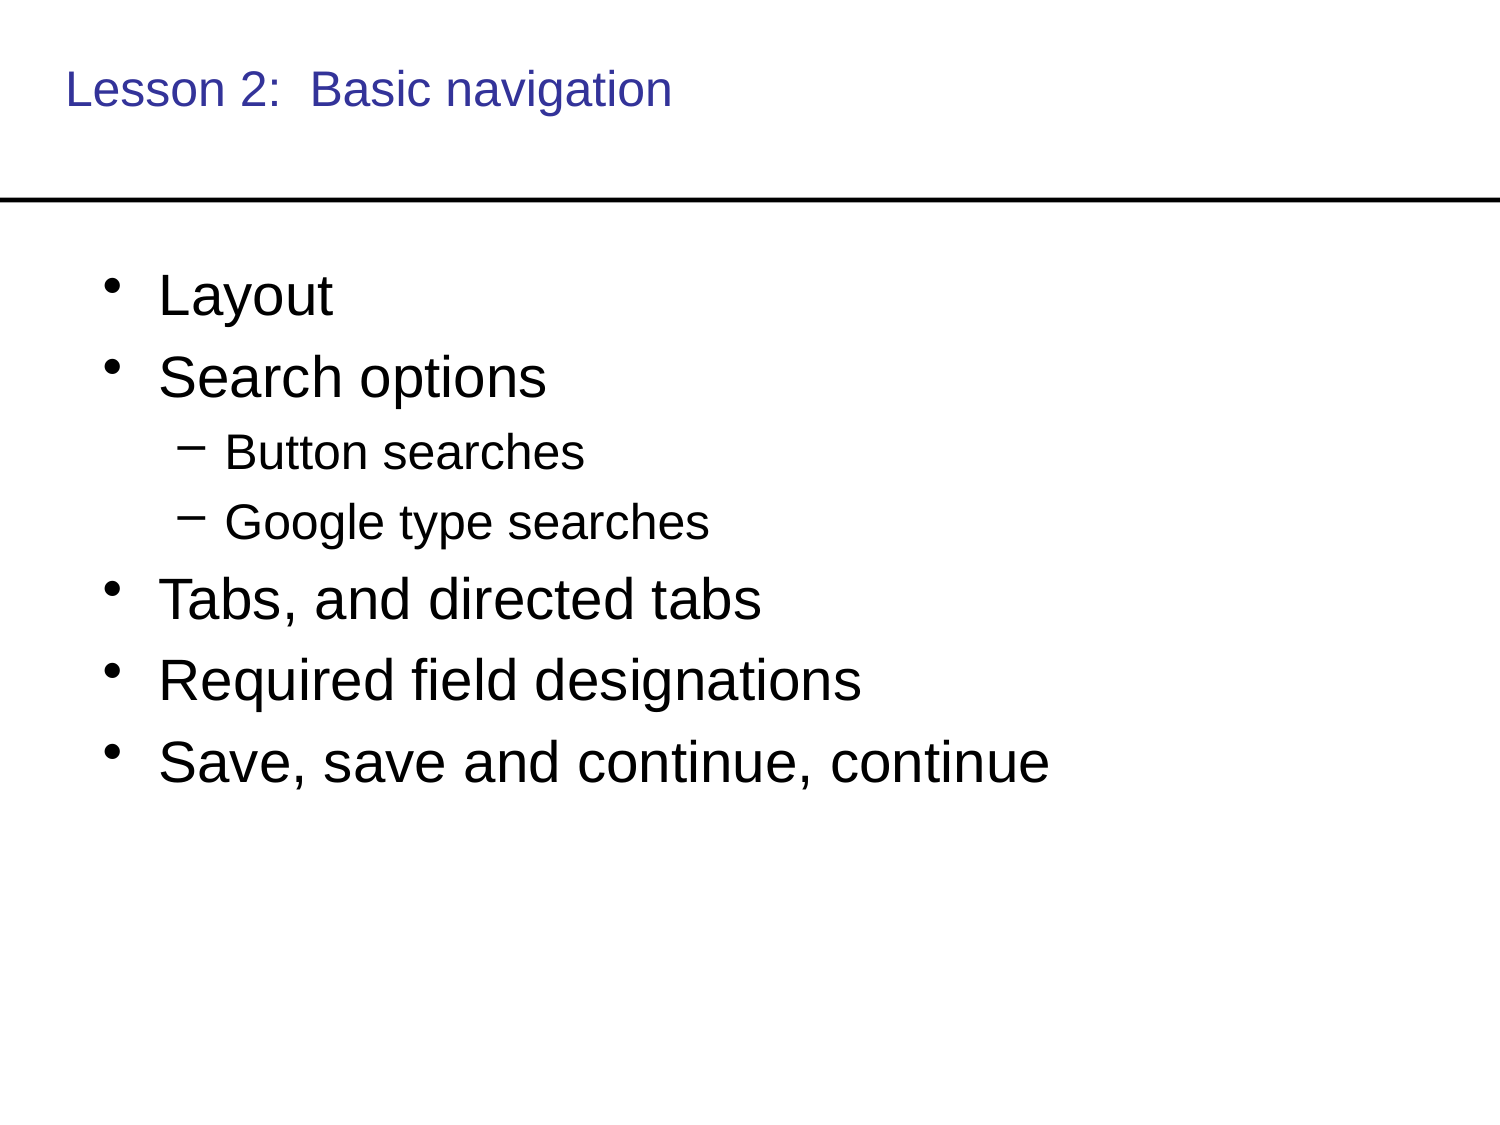

# Lesson 2:  Basic navigation
Layout
Search options
Button searches
Google type searches
Tabs, and directed tabs
Required field designations
Save, save and continue, continue